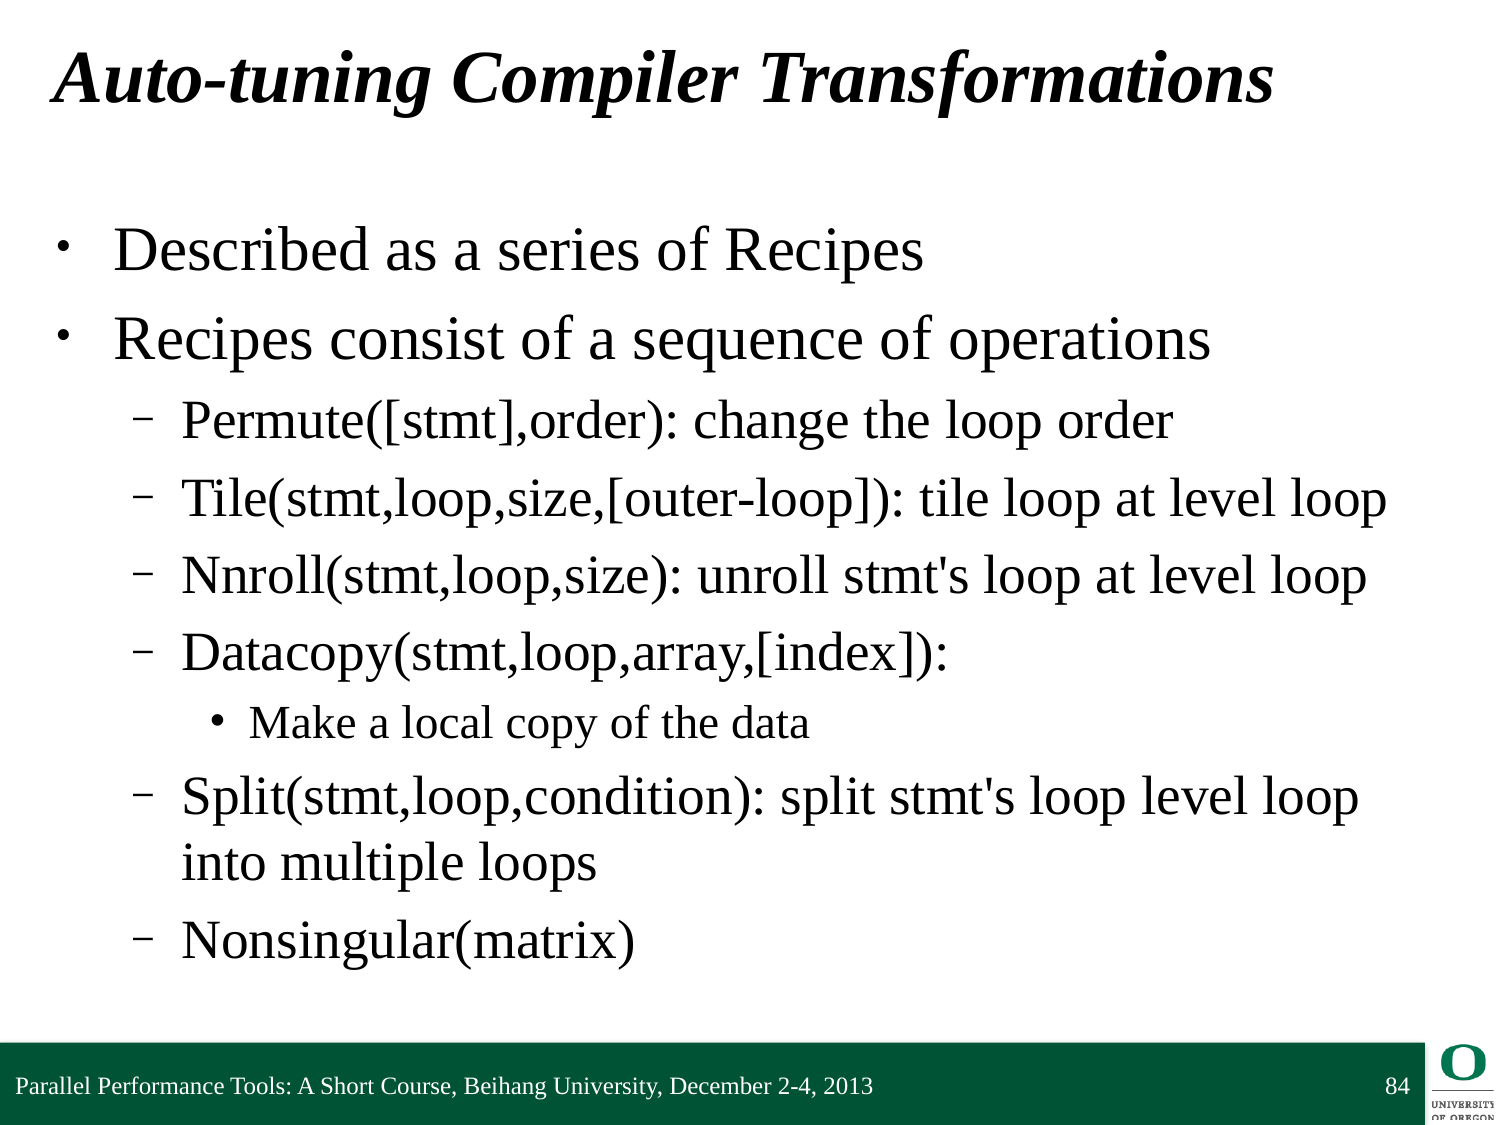

# Auto-tuning Compiler Transformations
Described as a series of Recipes
Recipes consist of a sequence of operations
Permute([stmt],order): change the loop order
Tile(stmt,loop,size,[outer-loop]): tile loop at level loop
Nnroll(stmt,loop,size): unroll stmt's loop at level loop
Datacopy(stmt,loop,array,[index]):
Make a local copy of the data
Split(stmt,loop,condition): split stmt's loop level loop into multiple loops
Nonsingular(matrix)
Parallel Performance Tools: A Short Course, Beihang University, December 2-4, 2013
84